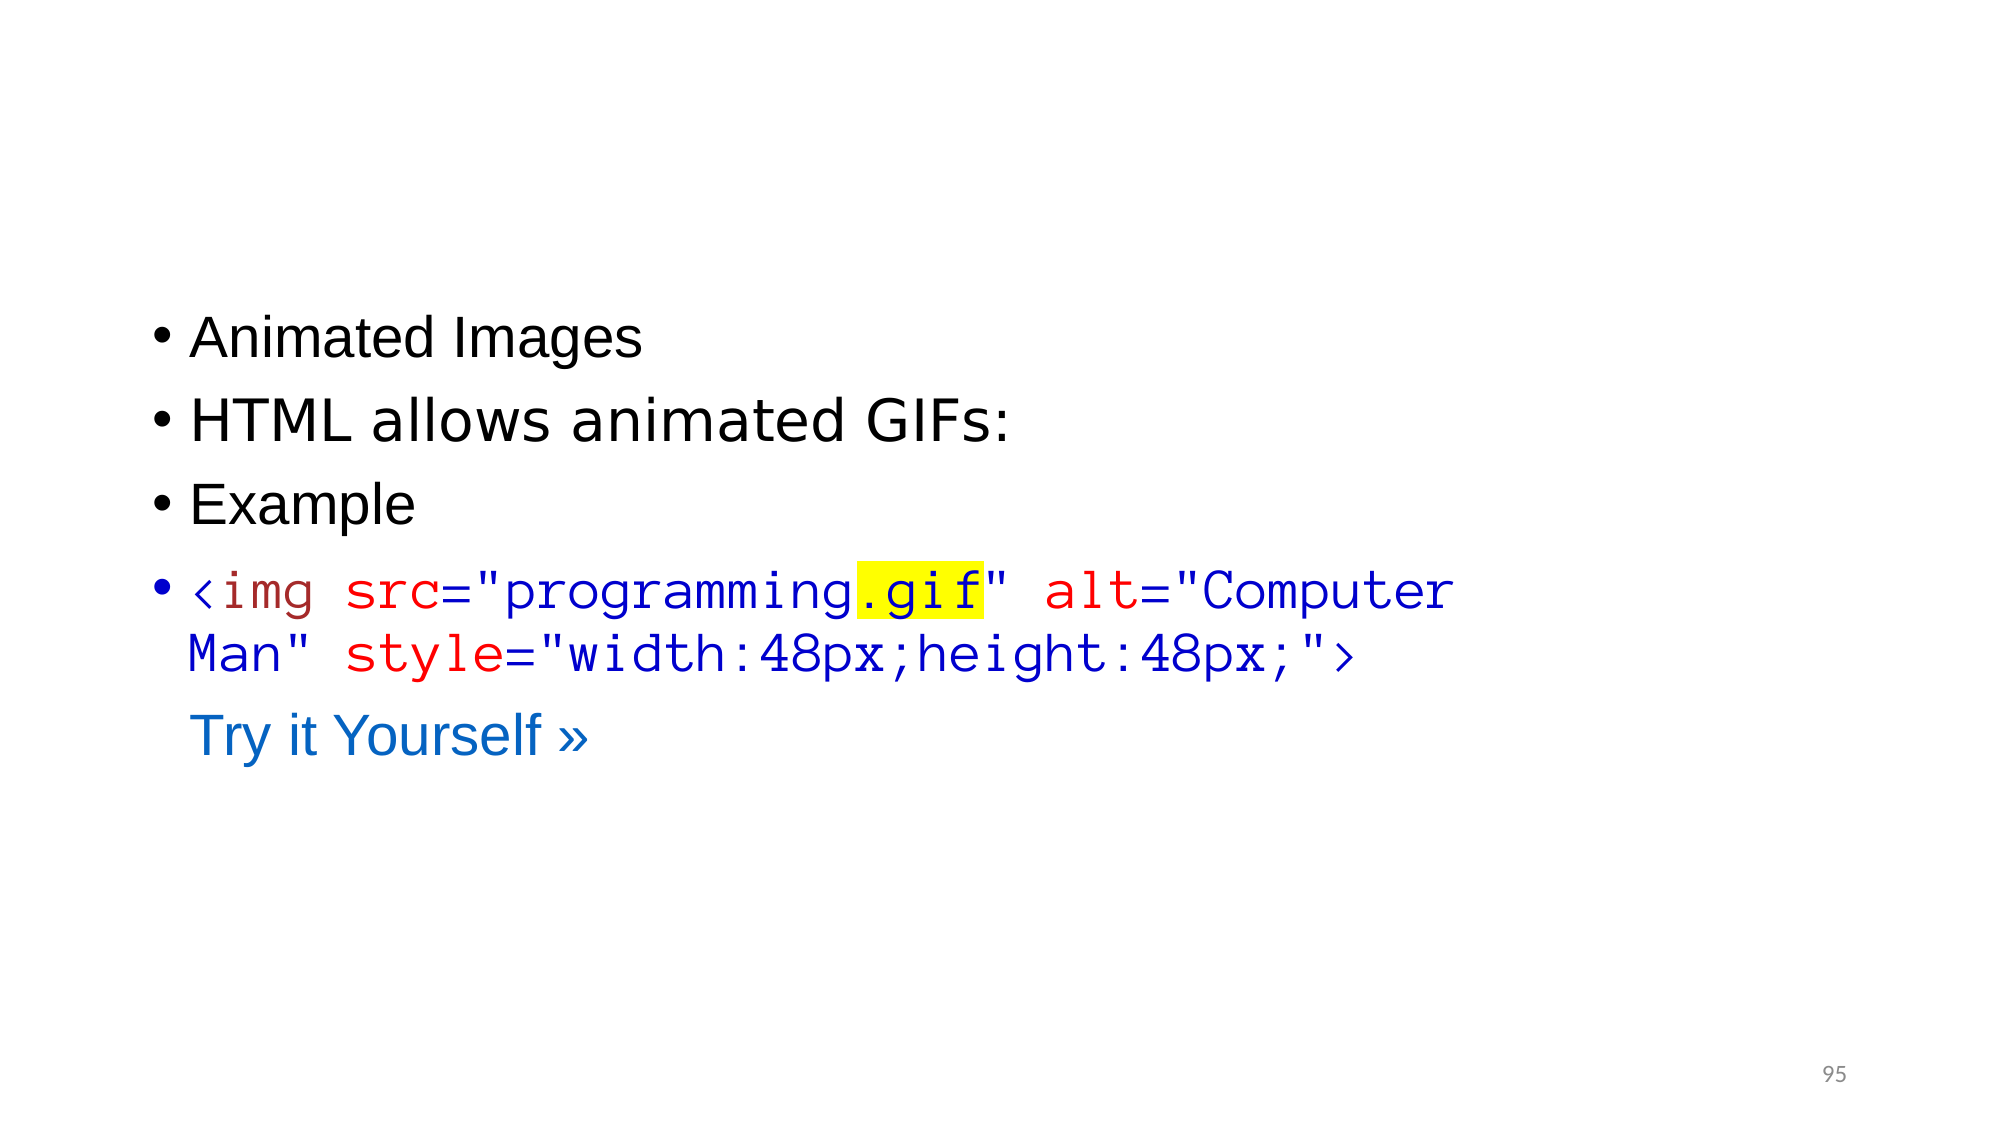

#
Animated Images
HTML allows animated GIFs:
Example
<img src="programming.gif" alt="Computer Man" style="width:48px;height:48px;">
Try it Yourself »

95